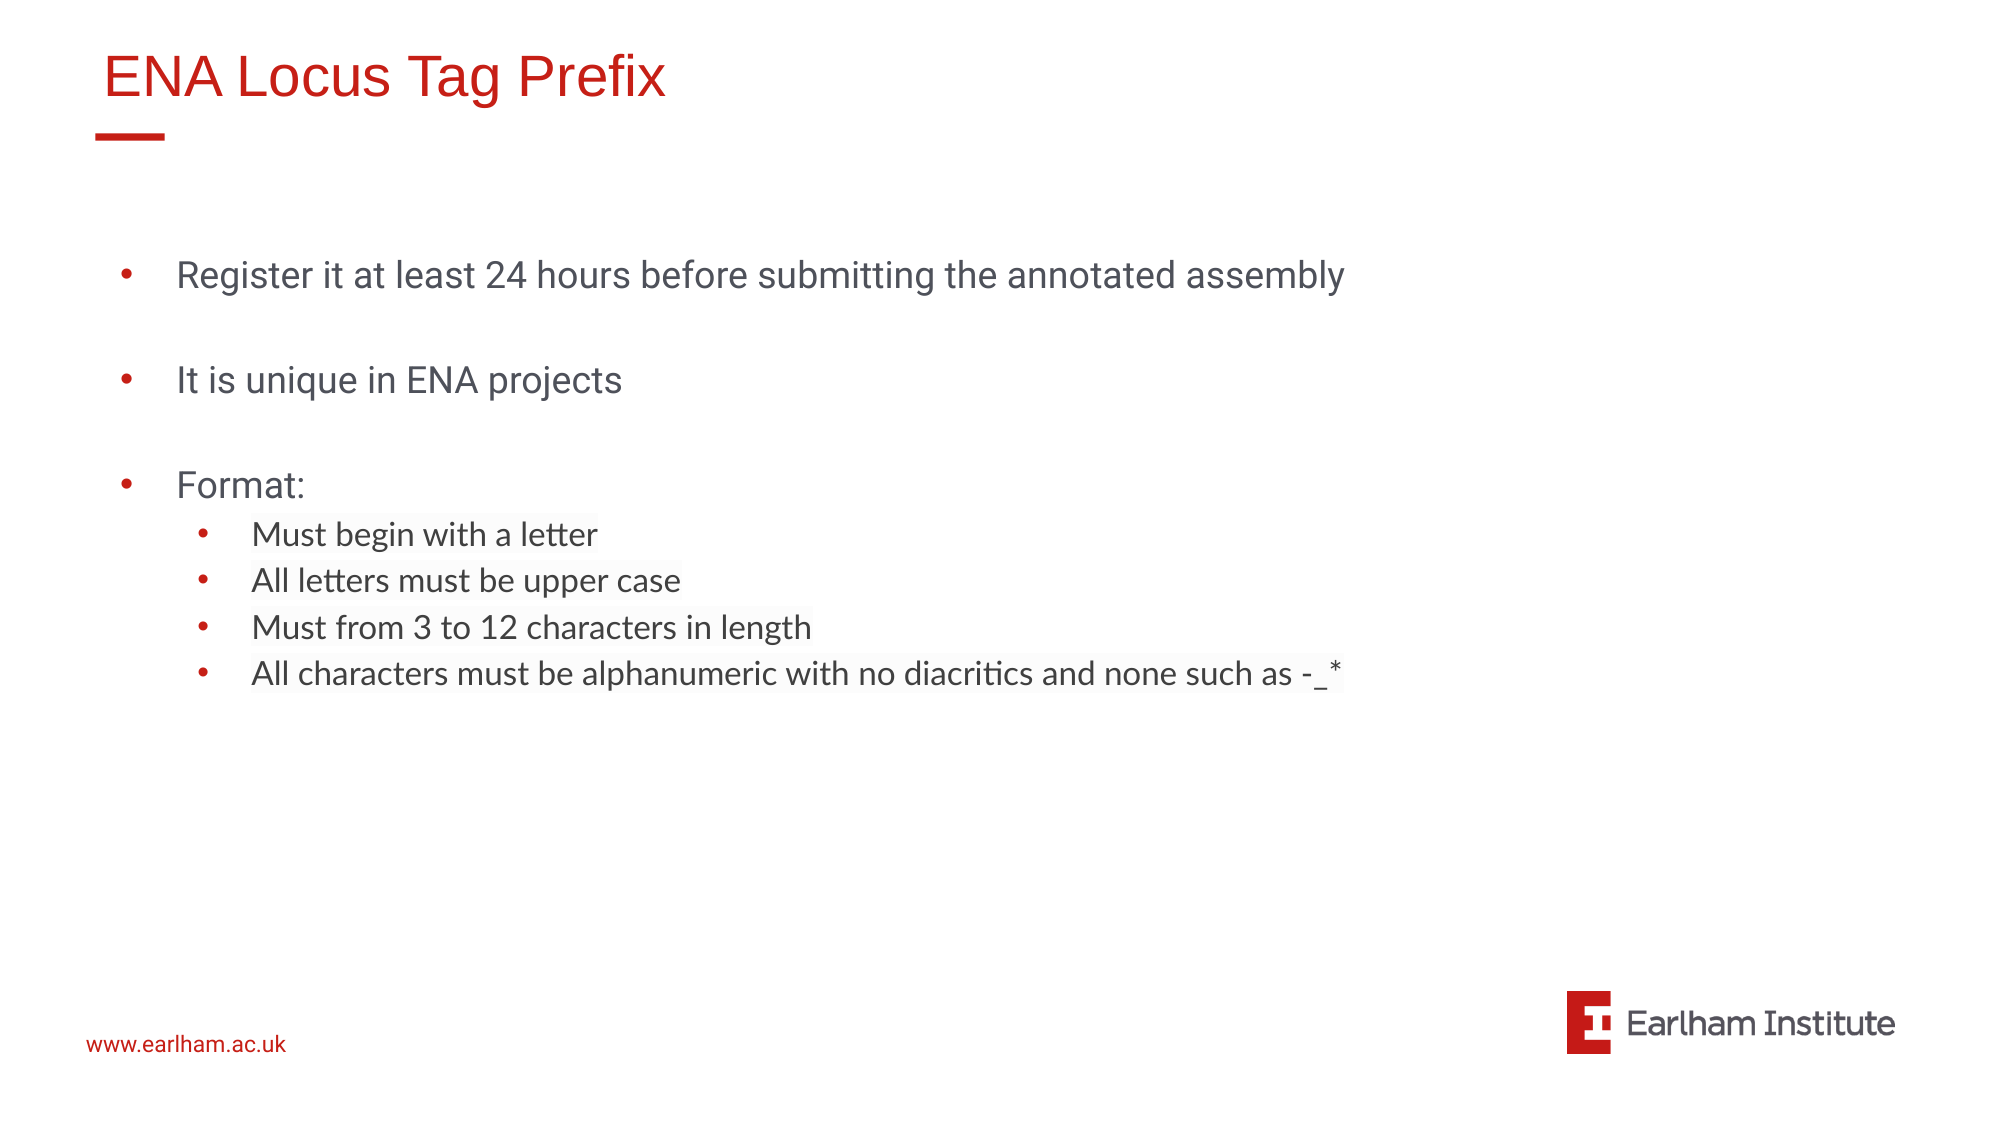

# ENA Locus Tag Prefix

Register it at least 24 hours before submitting the annotated assembly

It is unique in ENA projects

Format:
Must begin with a letter
All letters must be upper case
Must from 3 to 12 characters in length
All characters must be alphanumeric with no diacritics and none such as -_*